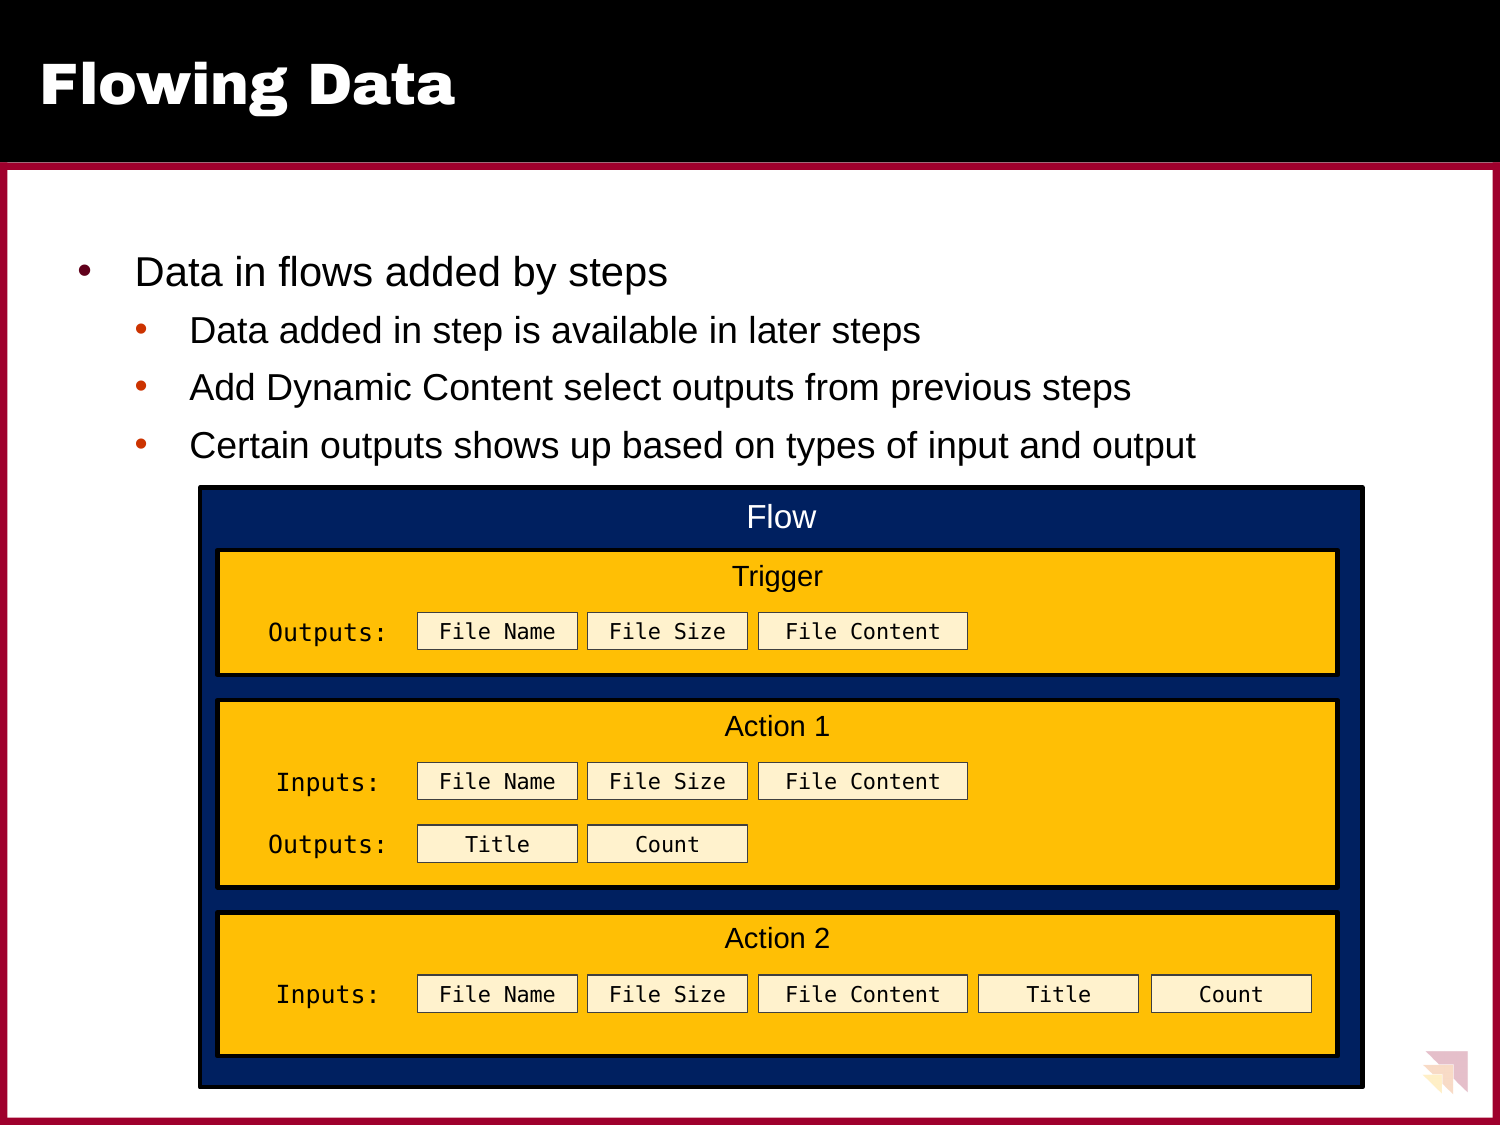

# Flowing Data
Data in flows added by steps
Data added in step is available in later steps
Add Dynamic Content select outputs from previous steps
Certain outputs shows up based on types of input and output
Flow
Trigger
File Name
File Size
File Content
Outputs:
Action 1
Inputs:
File Name
File Size
File Content
Outputs:
Title
Count
Action 2
Inputs:
File Name
File Size
File Content
Title
Count